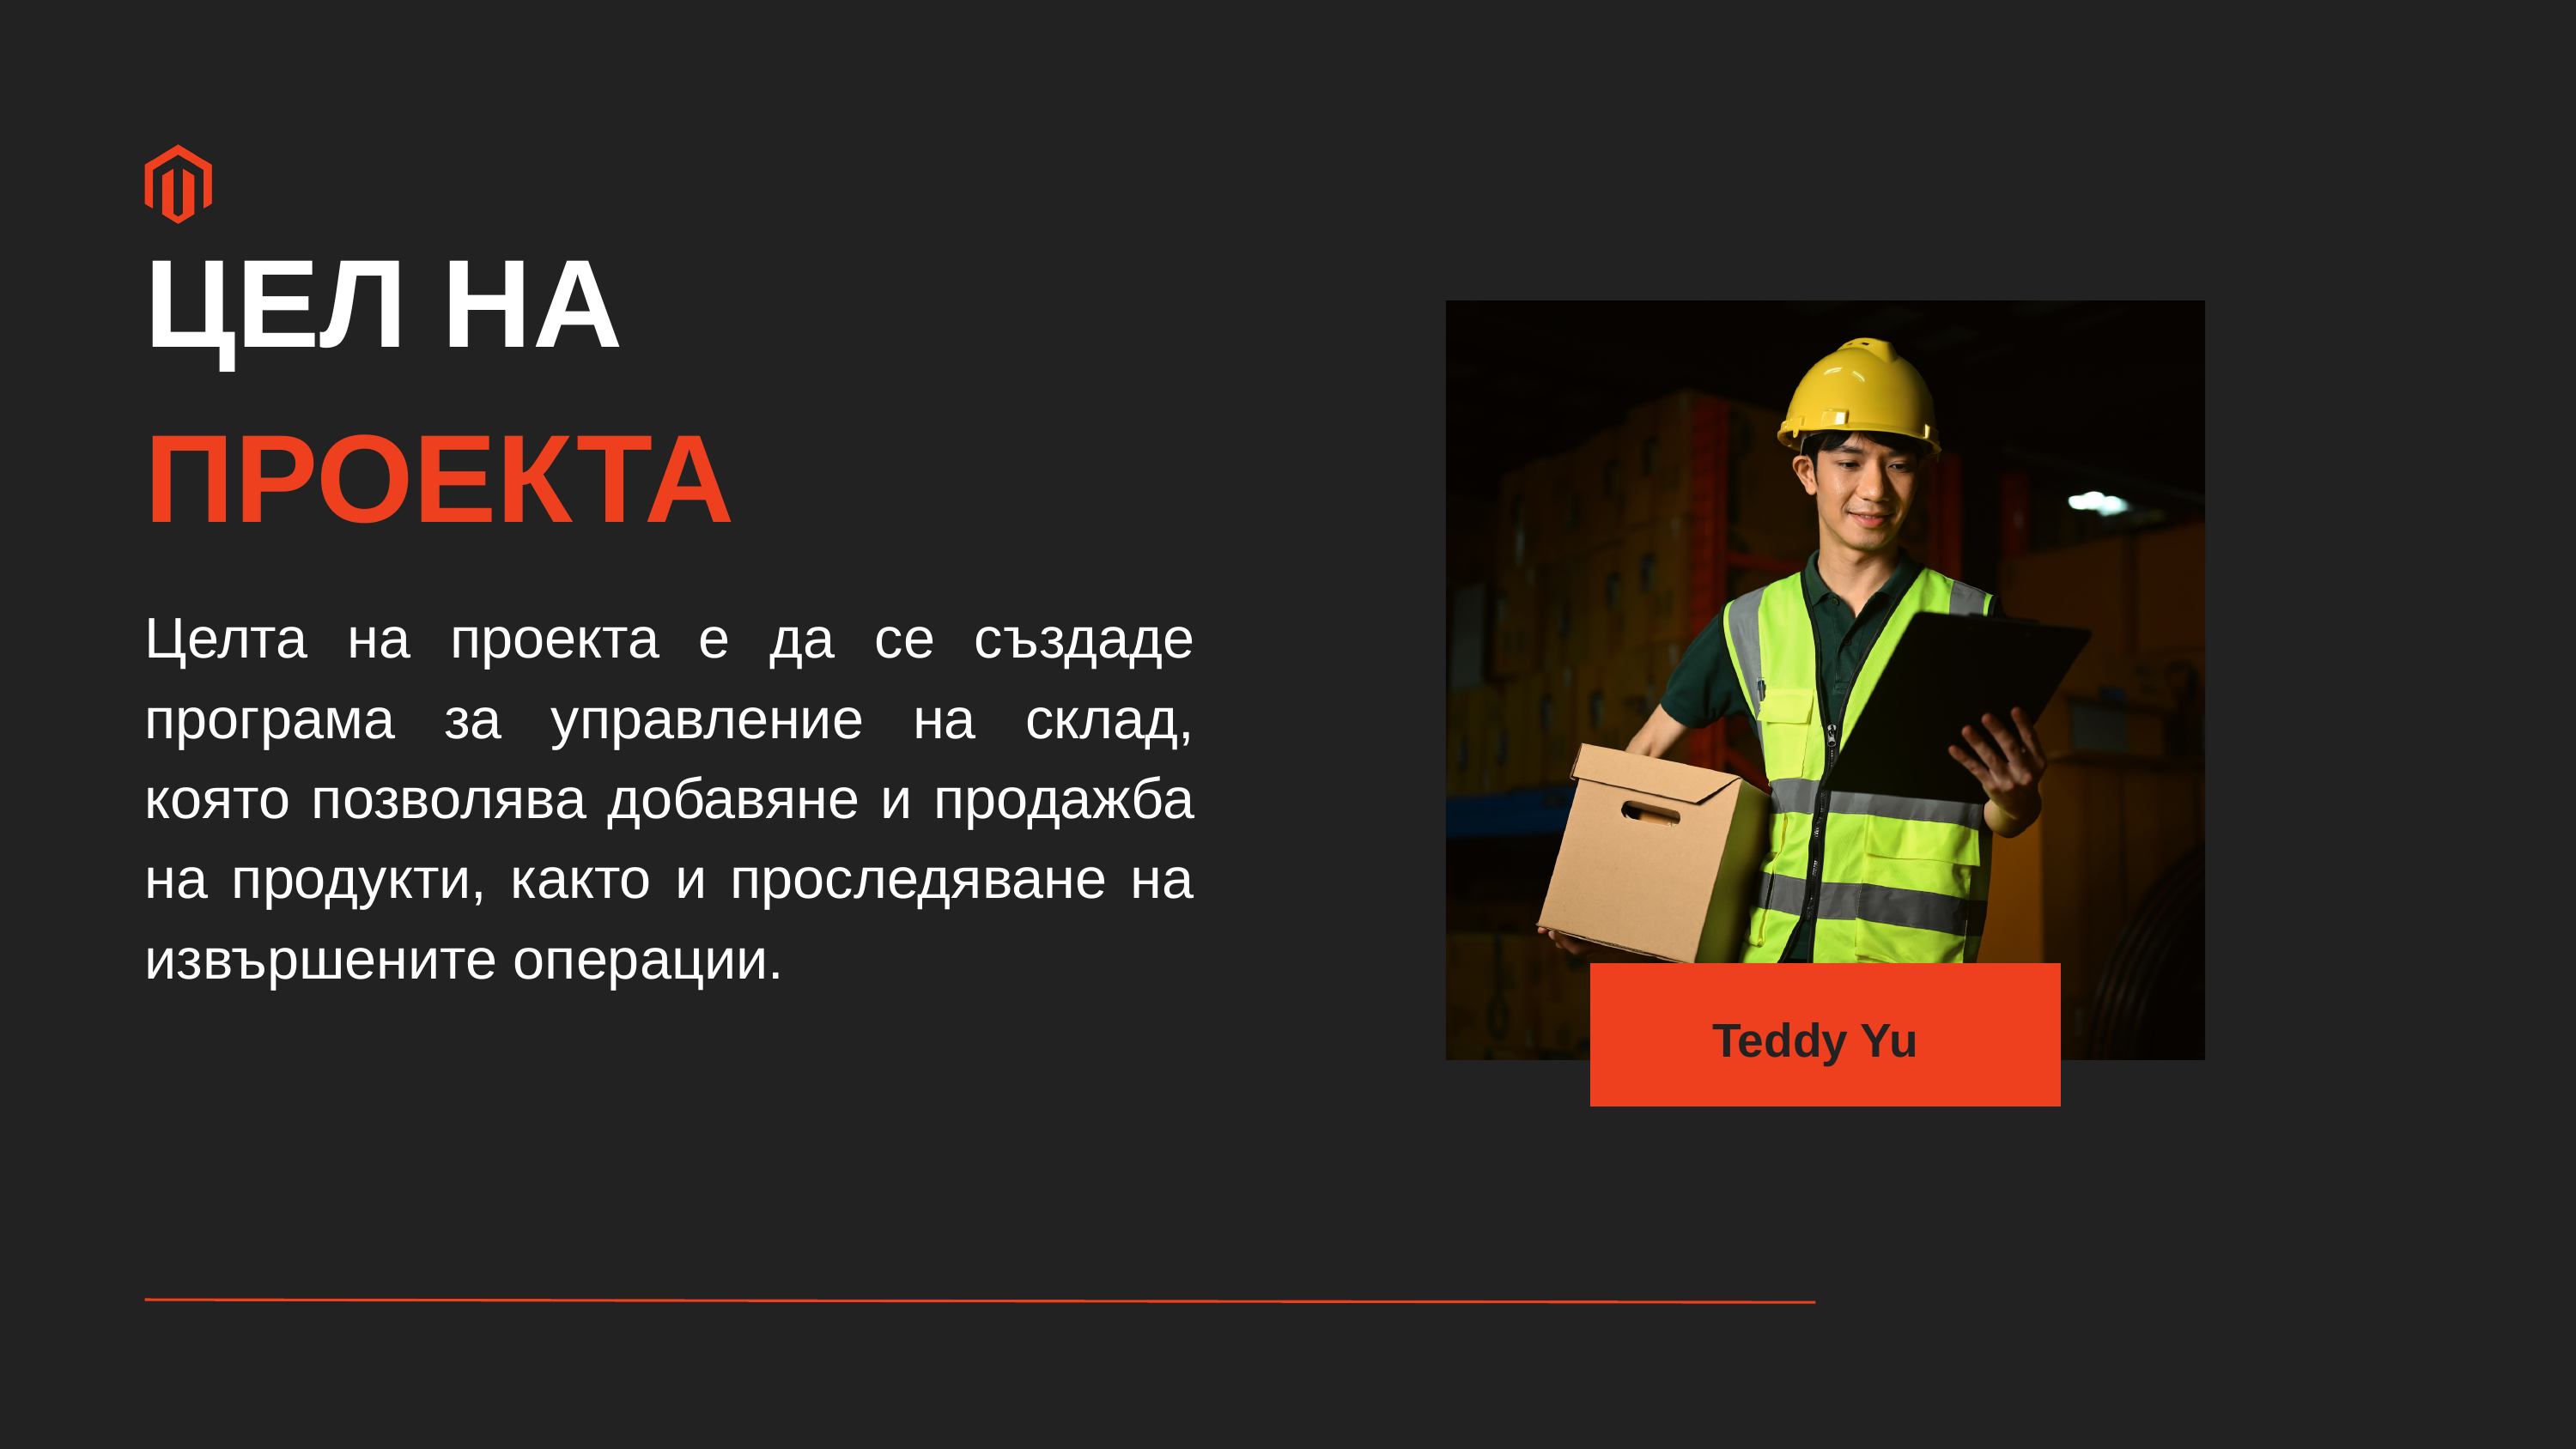

ЦЕЛ НА ПРОЕКТА

Целта на проекта е да се създаде програма за управление на склад, която позволява добавяне и продажба на продукти, както и проследяване на извършените операции.

Teddy Yu